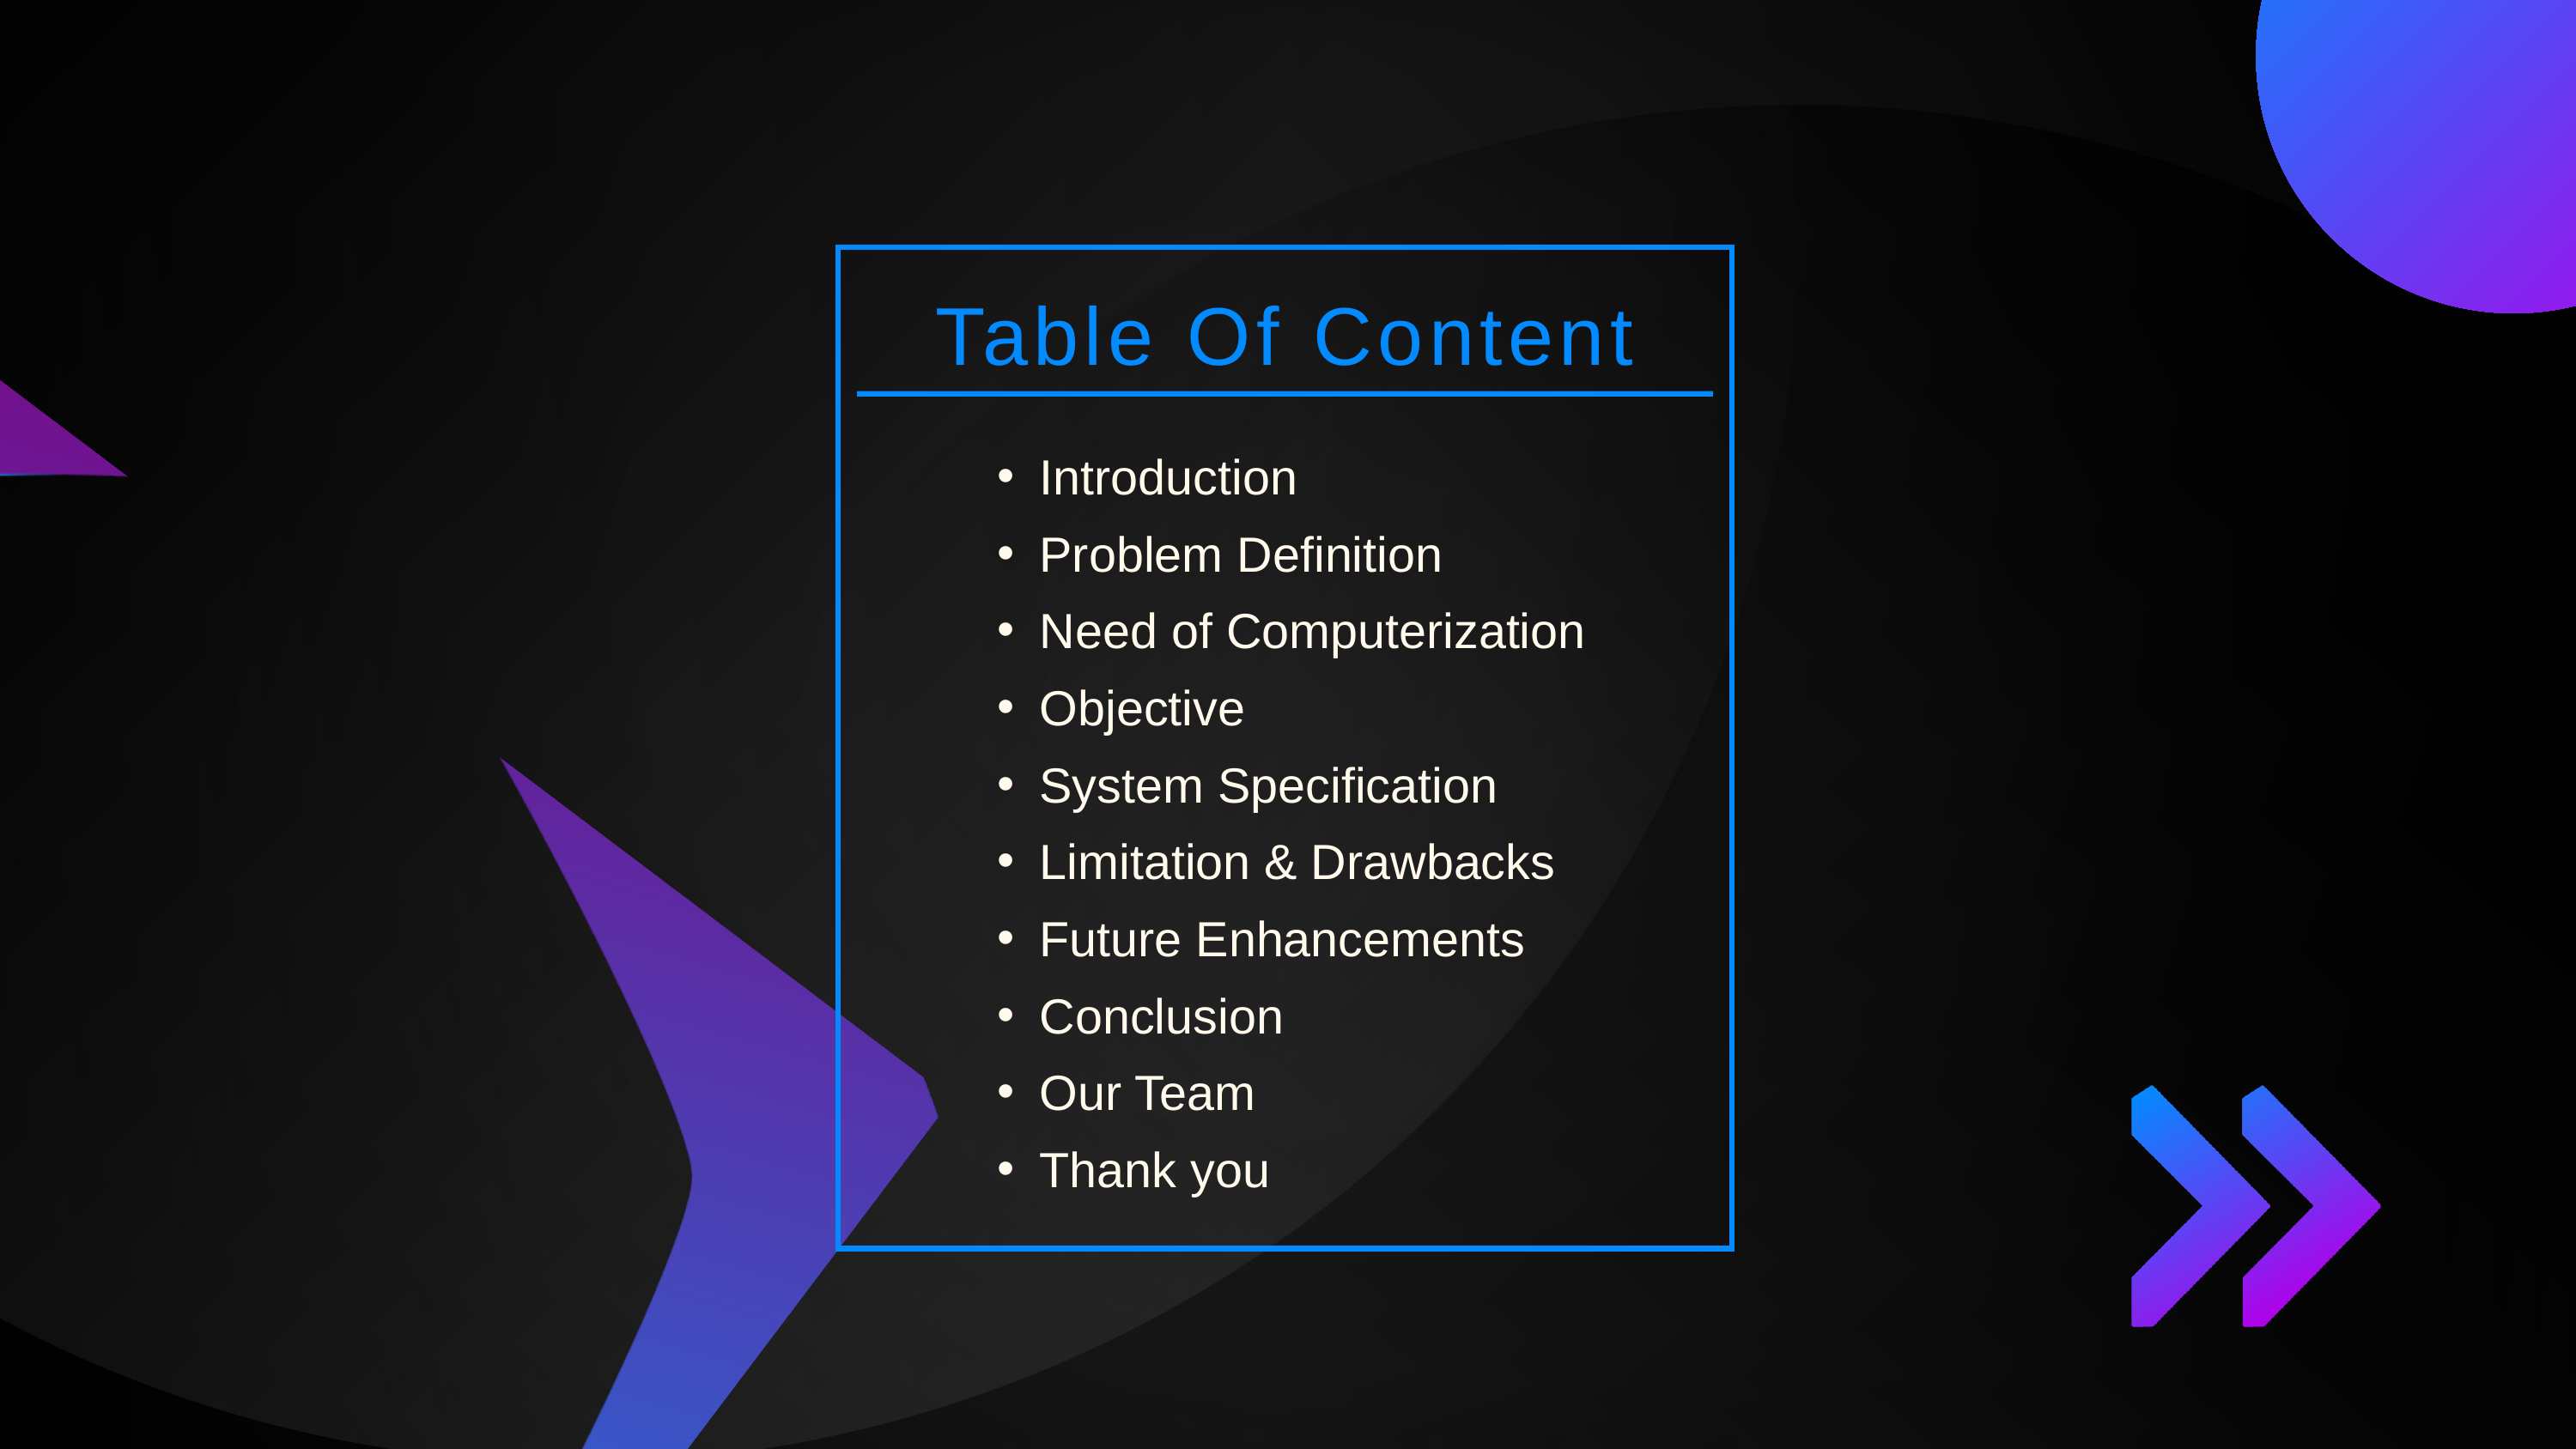

Table Of Content

Introduction
Problem Definition
Need of Computerization
Objective
System Specification
Limitation & Drawbacks
Future Enhancements
Conclusion
Our Team
Thank you